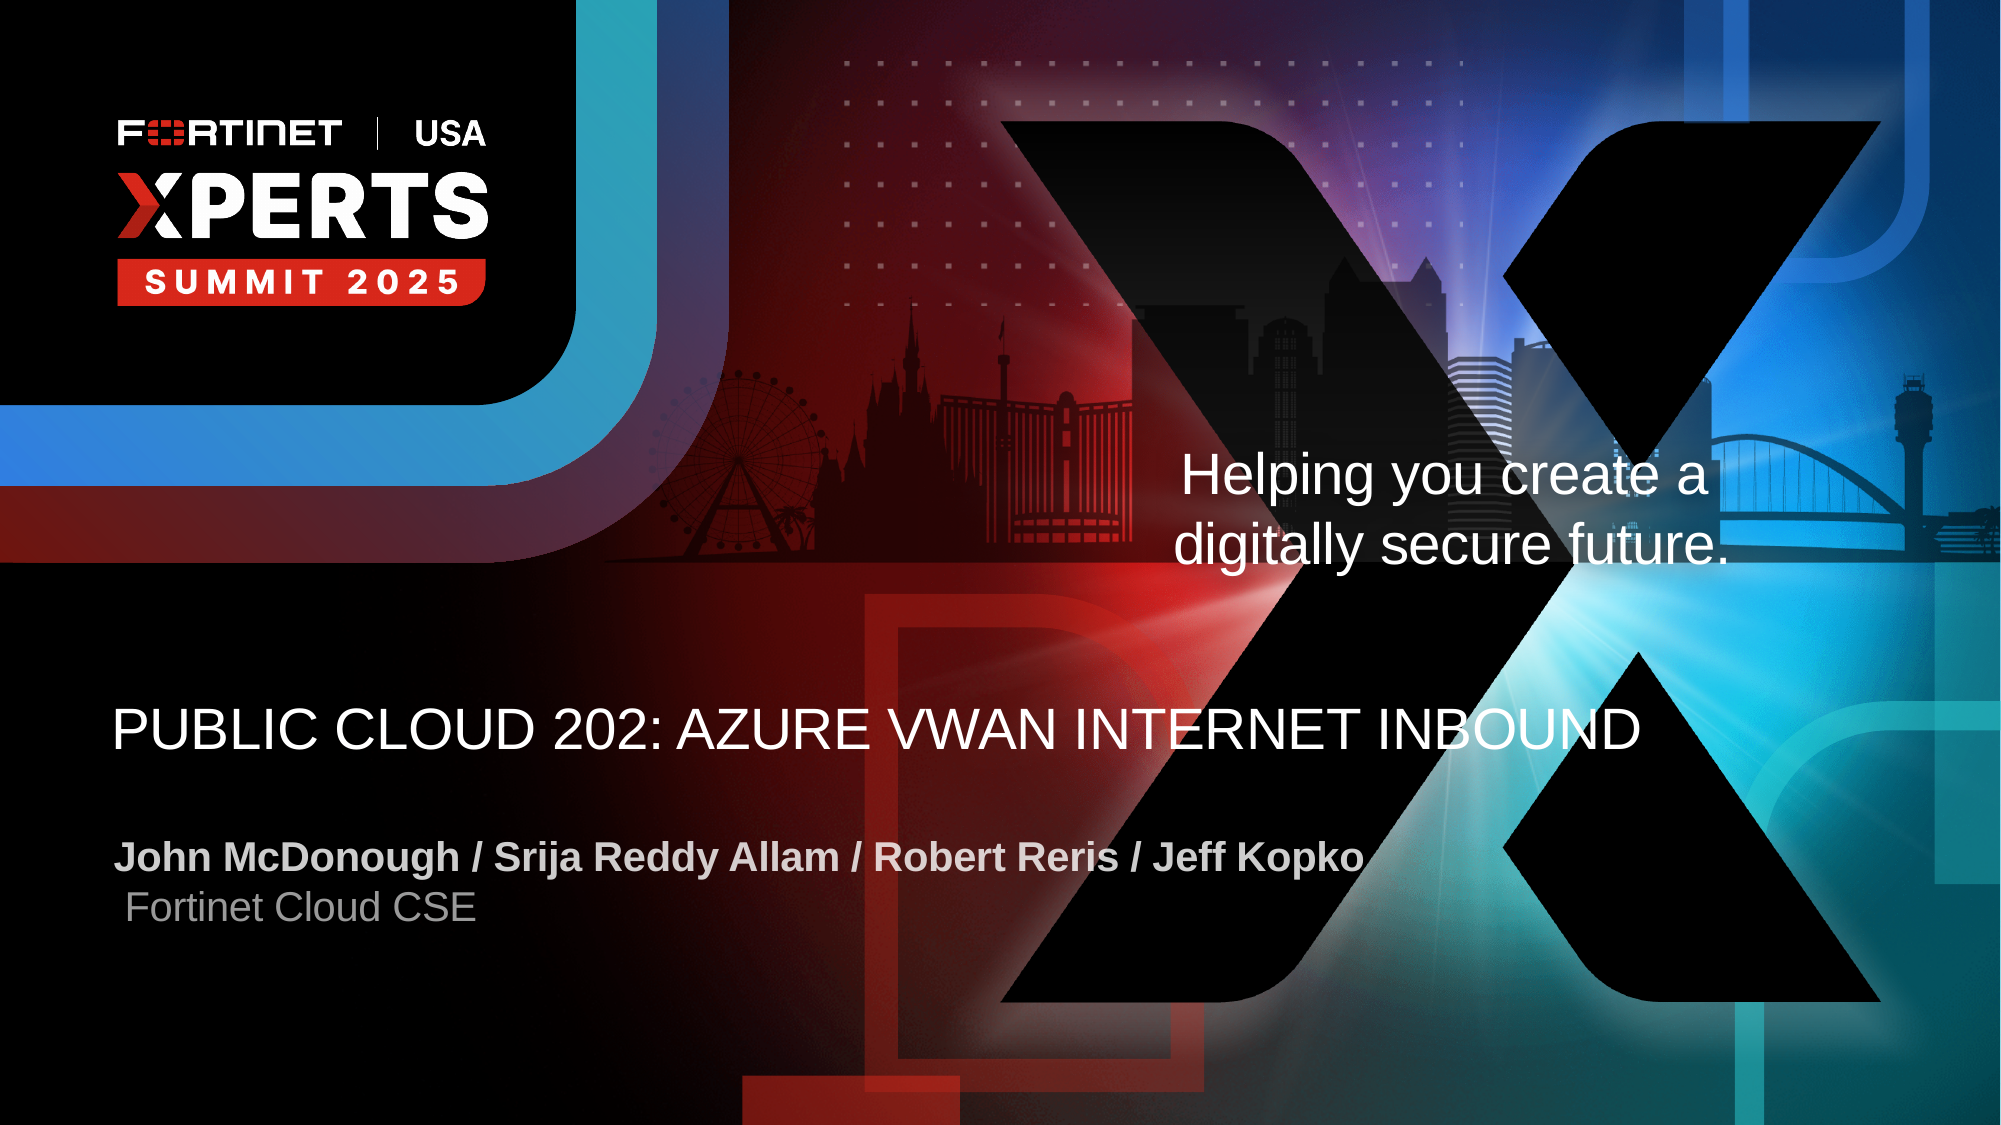

# Public Cloud 202: Azure VWAN Internet Inbound
John McDonough / Srija Reddy Allam / Robert Reris / Jeff Kopko
 Fortinet Cloud CSE